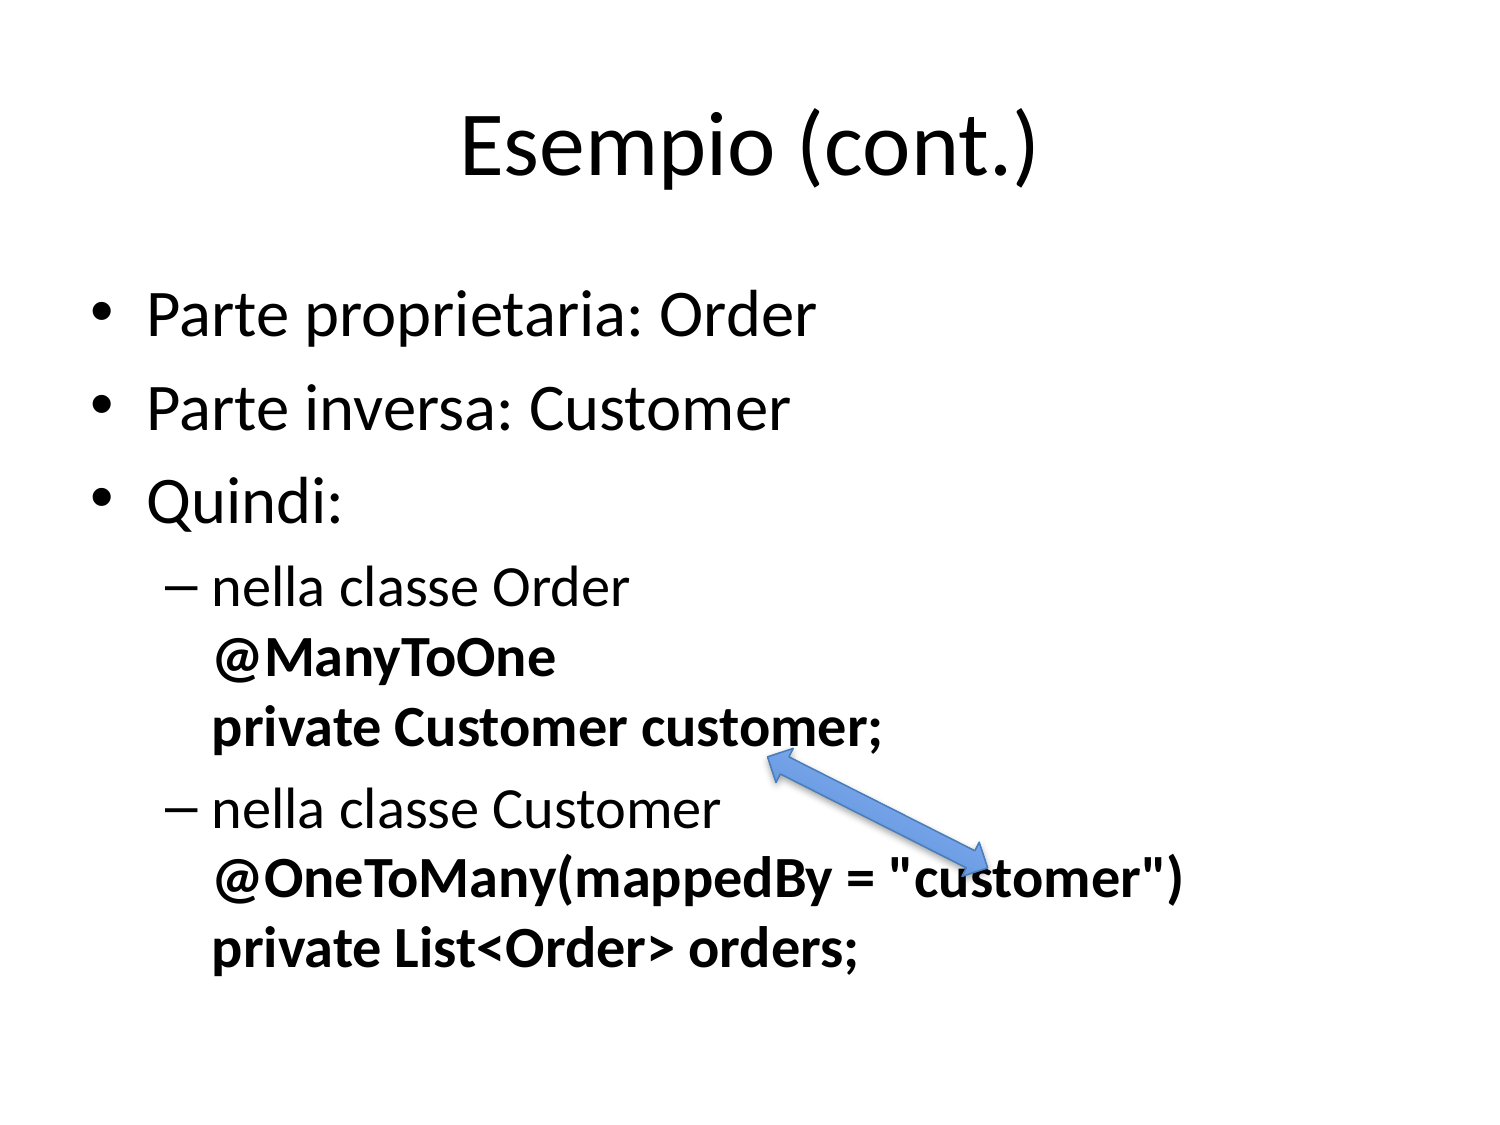

# Esempio (cont.)
Parte proprietaria: Order
Parte inversa: Customer
Quindi:
nella classe Order
@ManyToOne
private Customer customer;
nella classe Customer
@OneToMany(mappedBy = "customer")
private List<Order> orders;